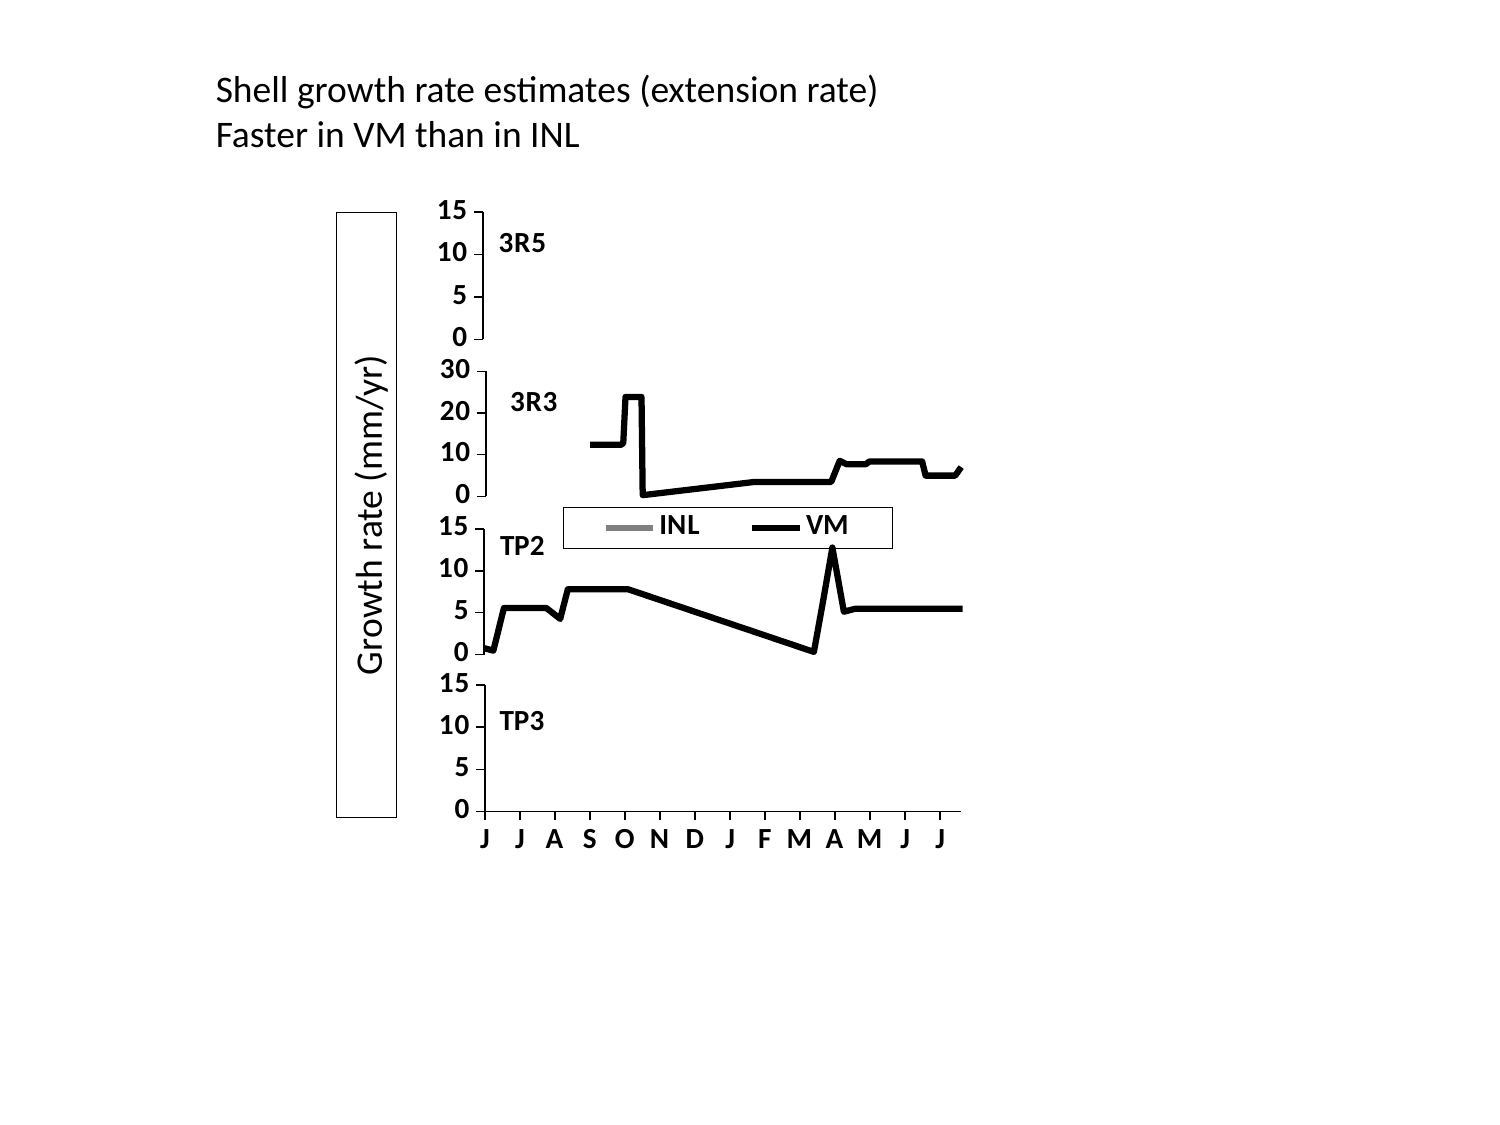

Shell growth rate estimates (extension rate)
Faster in VM than in INL

### Chart: 3R5

| Category | growth rate mm/yr |  |
|---|---|---|

### Chart: 3R3

| Category |  |  |  |
|---|---|---|---|
Growth rate (mm/yr)

### Chart: TP2

| Category |  |  |
|---|---|---|

### Chart

| Category |  |  |
|---|---|---|
TP3